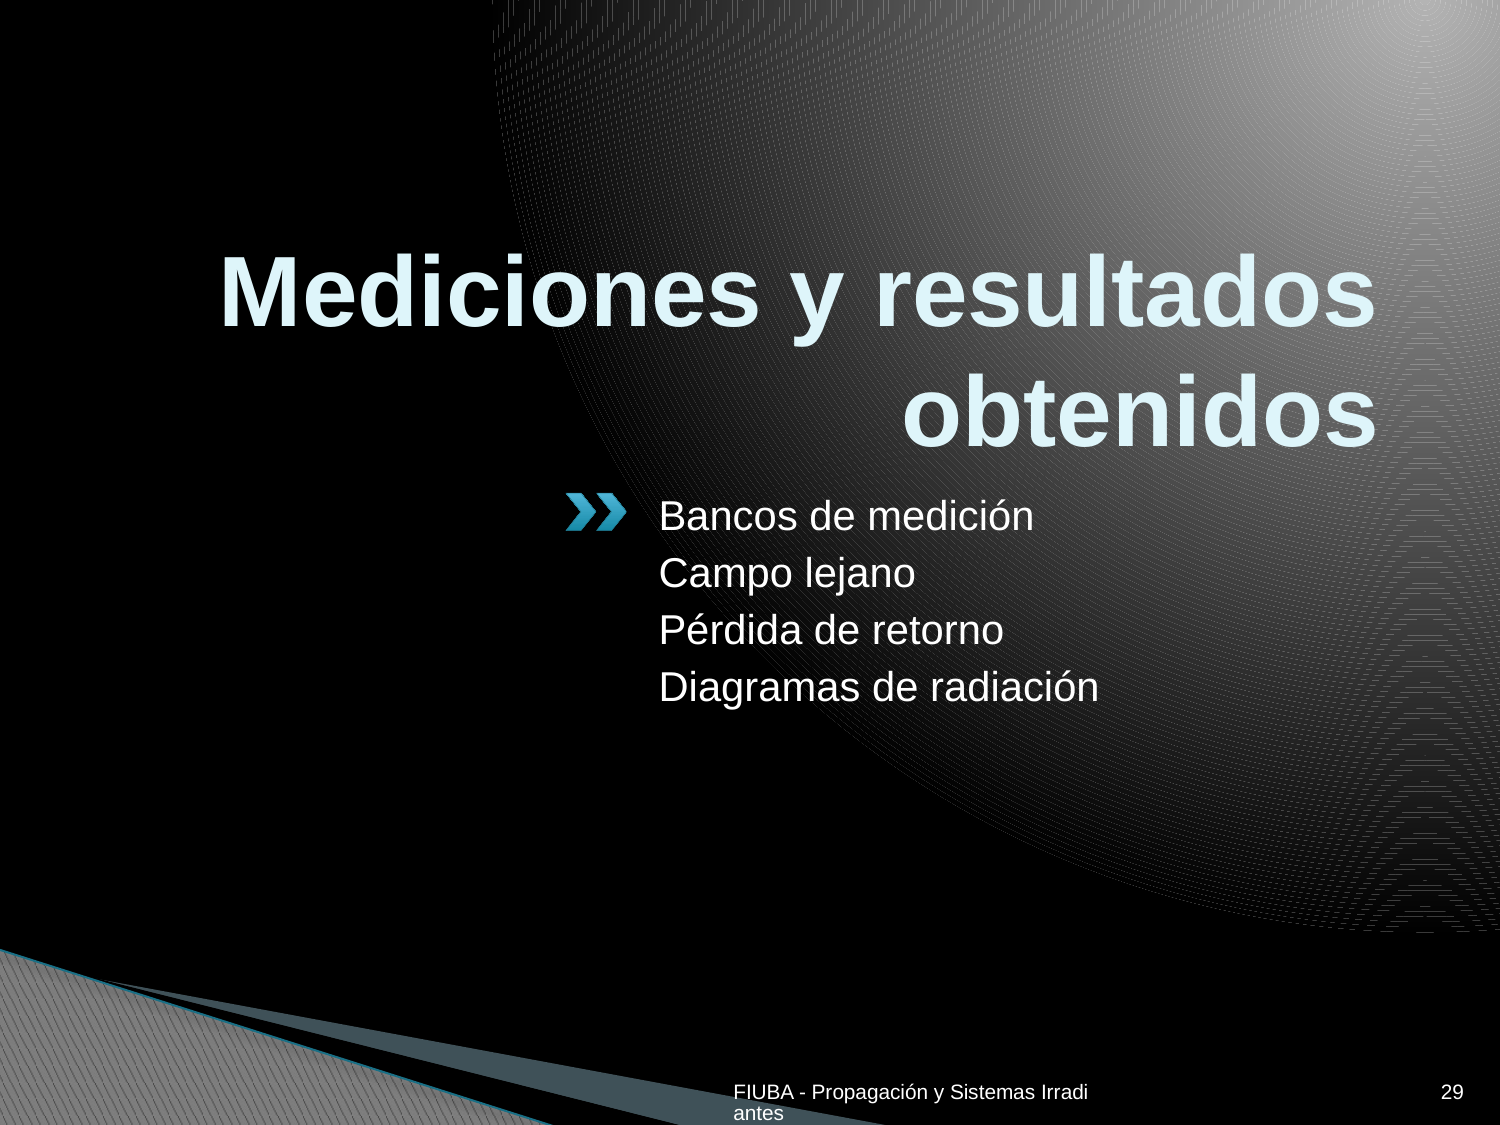

# Mediciones y resultados obtenidos
Bancos de medición
Campo lejano
Pérdida de retorno
Diagramas de radiación
FIUBA - Propagación y Sistemas Irradiantes
29